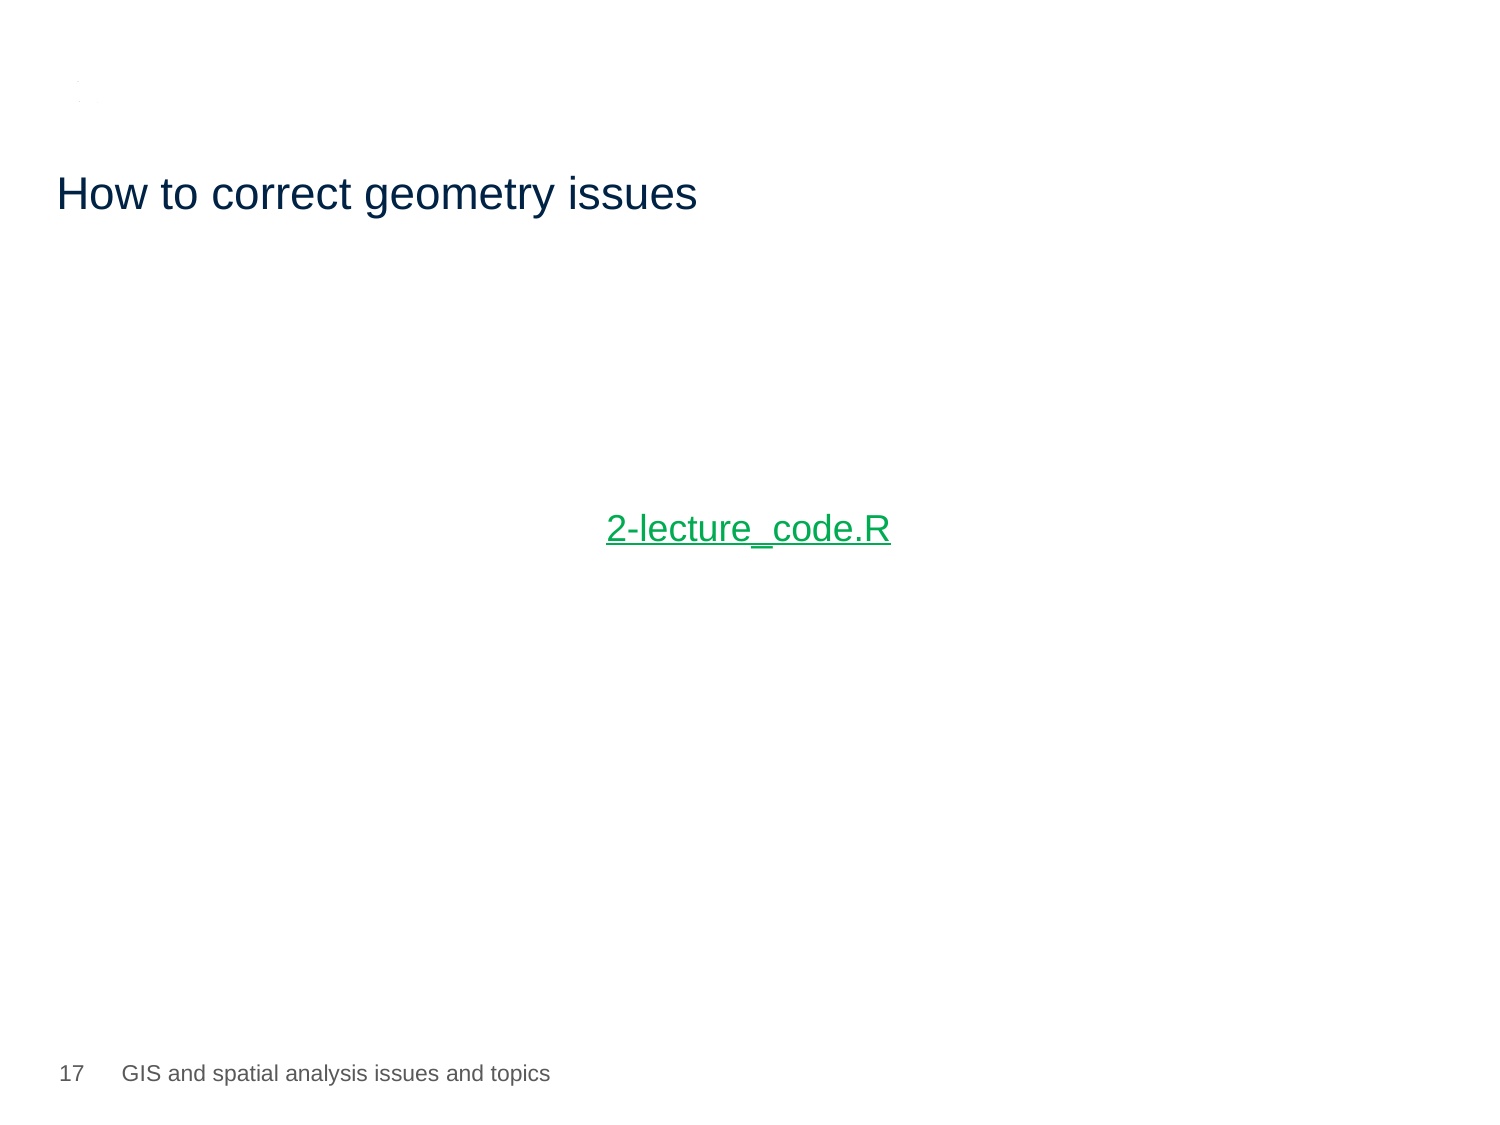

# How to correct geometry issues

2-lecture_code.R
17
GIS and spatial analysis issues and topics